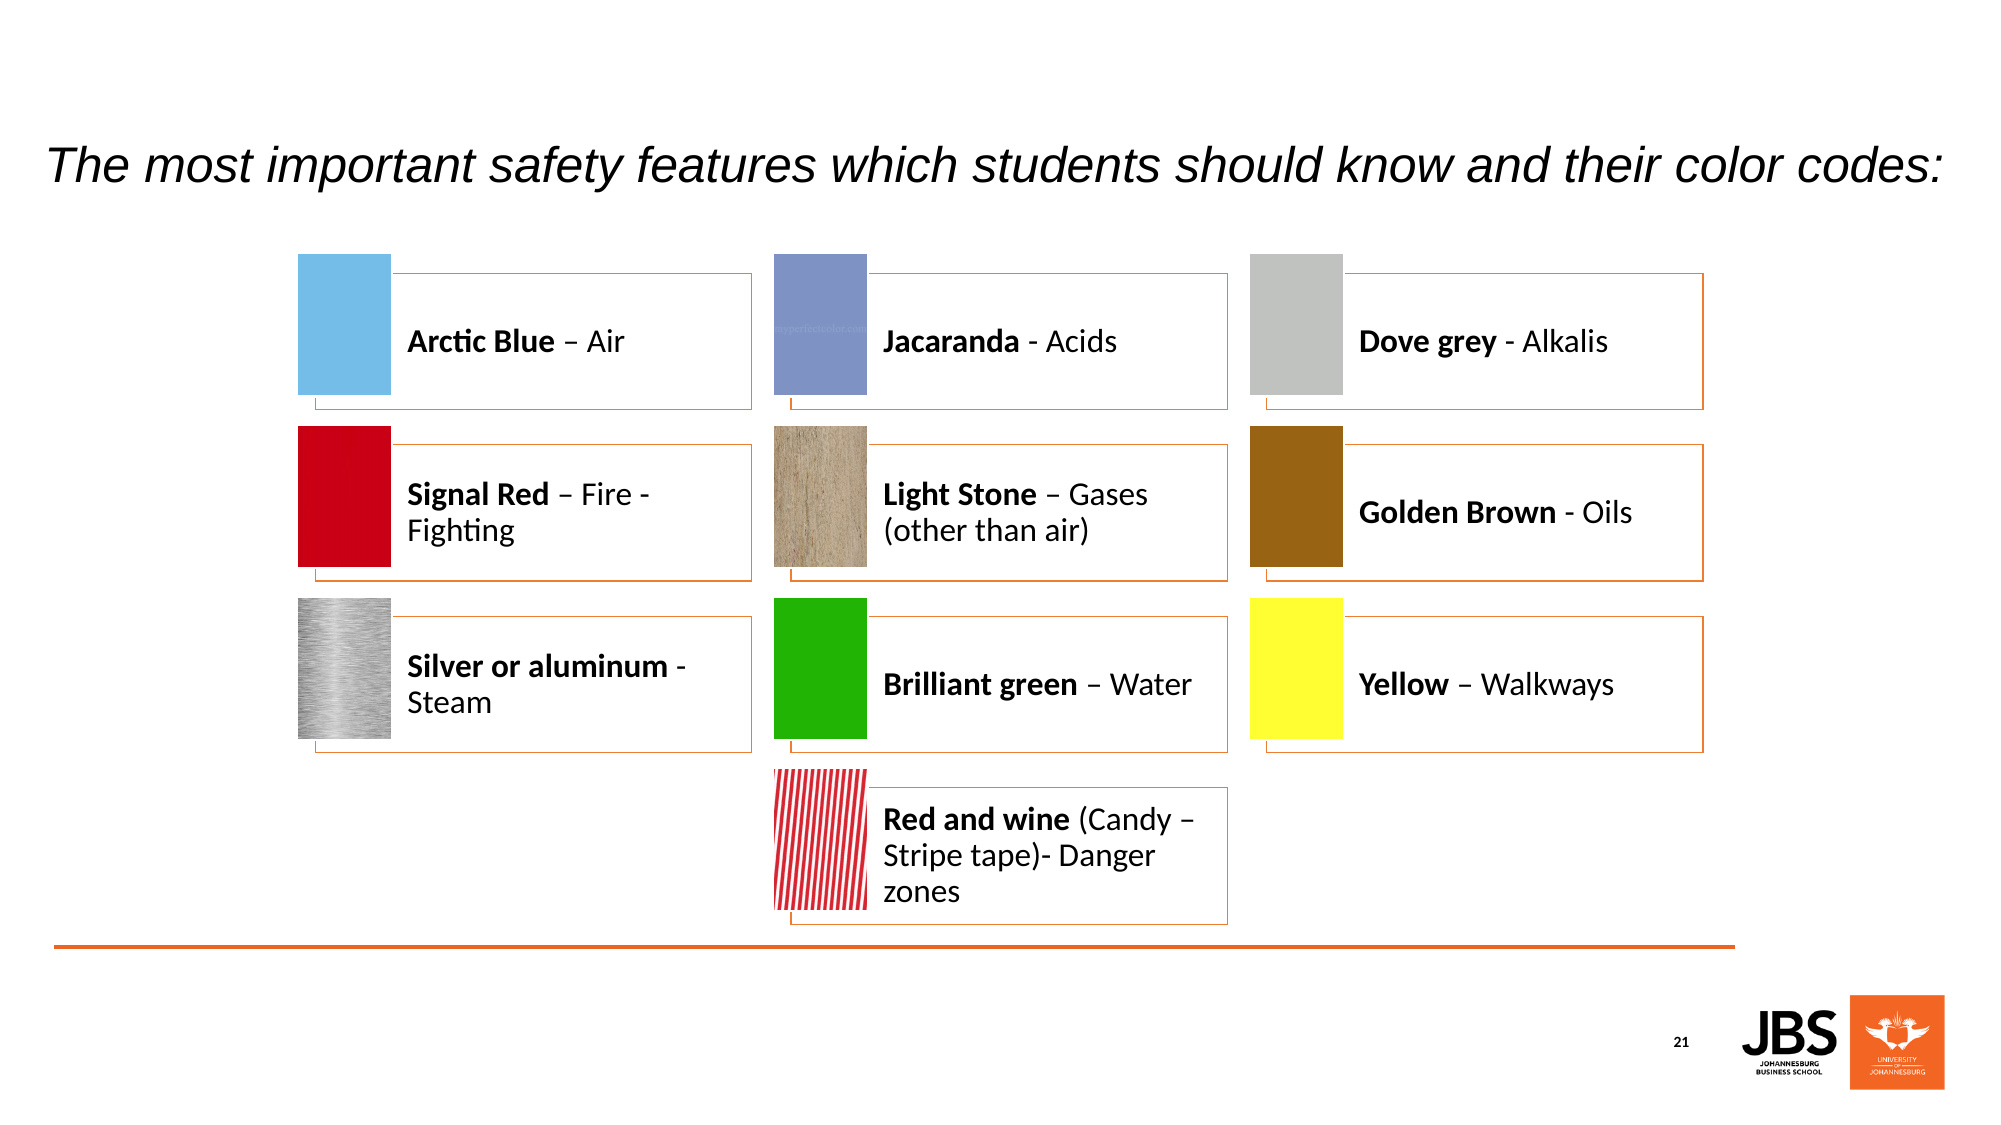

# The most important safety features which students should know and their color codes:
Arctic Blue – Air
Jacaranda - Acids
Dove grey - Alkalis
Signal Red – Fire - Fighting
Light Stone – Gases (other than air)
Golden Brown - Oils
Silver or aluminum - Steam
Brilliant green – Water
Yellow – Walkways
Red and wine (Candy – Stripe tape)- Danger zones